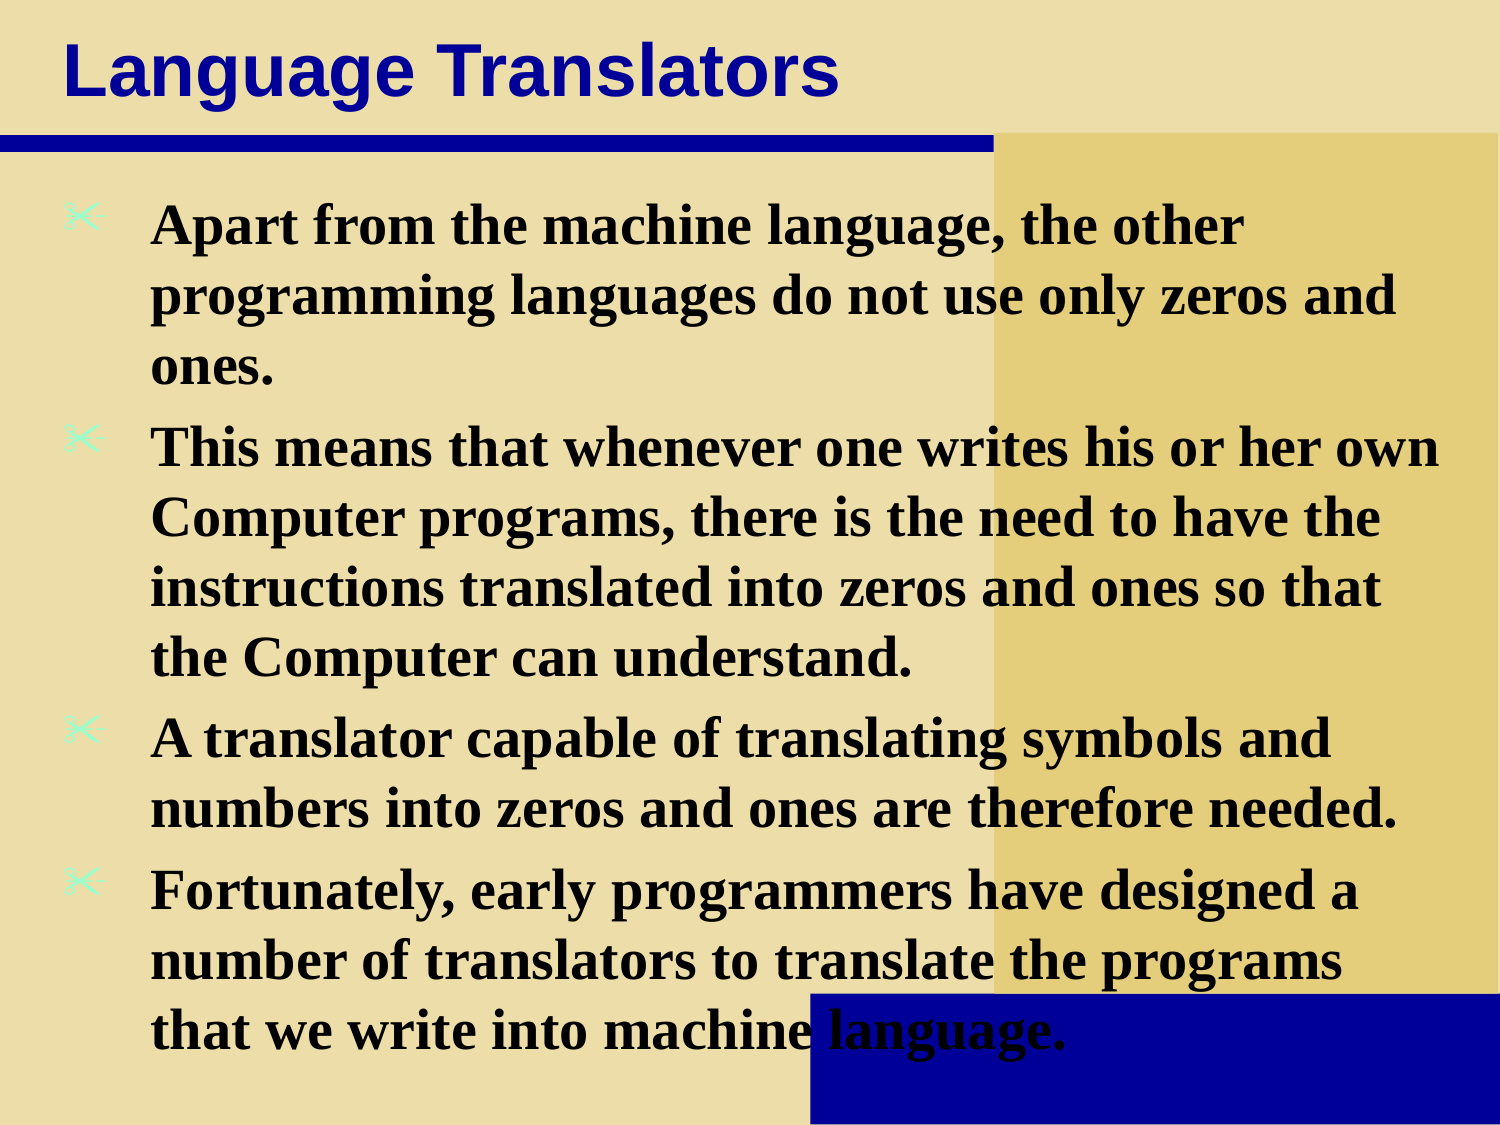

# Language Translators
Apart from the machine language, the other programming languages do not use only zeros and ones.
This means that whenever one writes his or her own Computer programs, there is the need to have the instructions translated into zeros and ones so that the Computer can understand.
A translator capable of translating symbols and numbers into zeros and ones are therefore needed.
Fortunately, early programmers have designed a number of translators to translate the programs that we write into machine language.